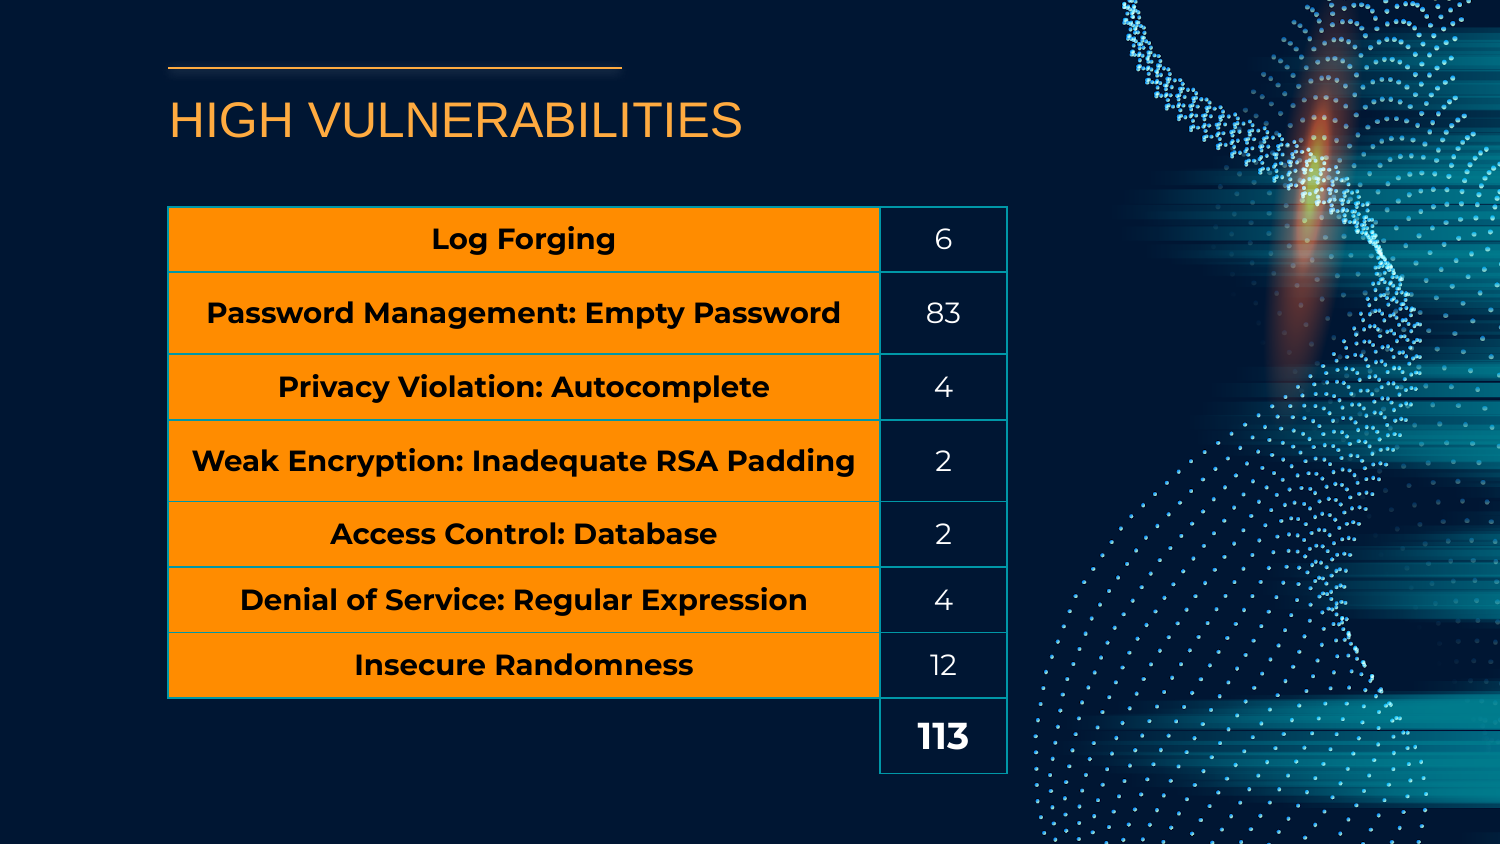

# HIGH VULNERABILITIES
| Log Forging | 6 |
| --- | --- |
| Password Management: Empty Password | 83 |
| Privacy Violation: Autocomplete | 4 |
| Weak Encryption: Inadequate RSA Padding | 2 |
| Access Control: Database | 2 |
| Denial of Service: Regular Expression | 4 |
| Insecure Randomness | 12 |
|  | 113 |